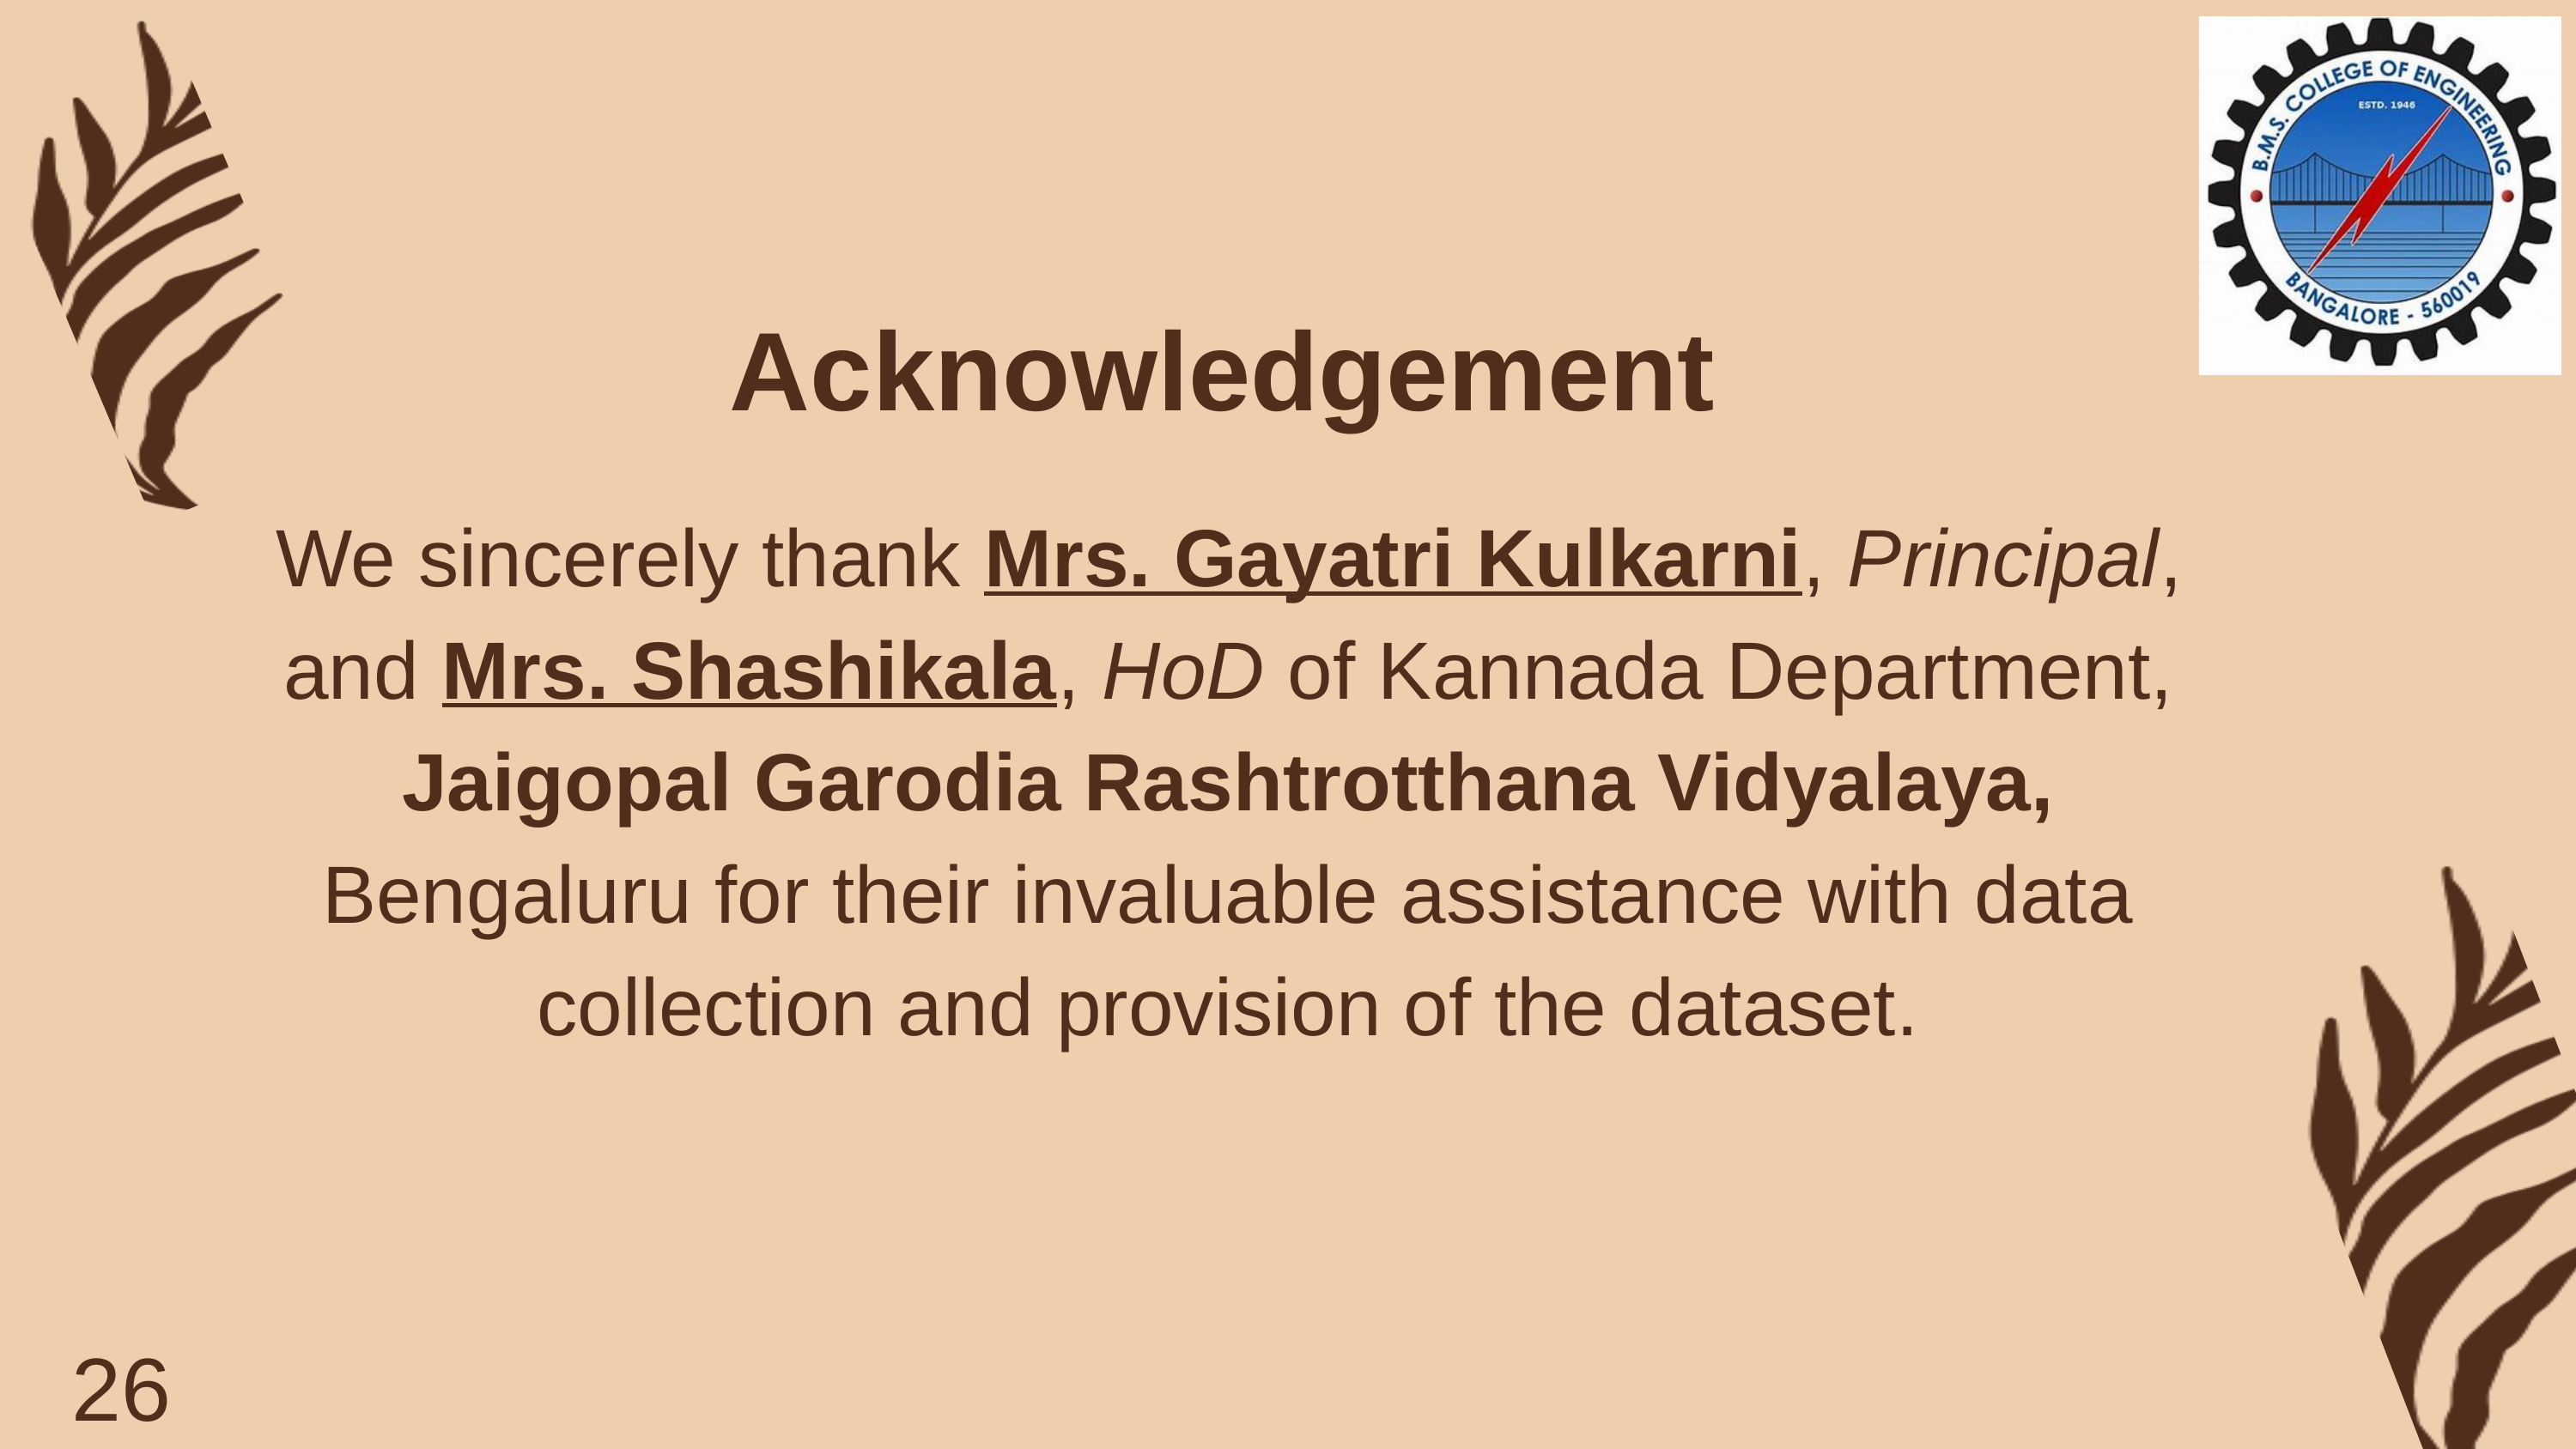

We sincerely thank Mrs. Gayatri Kulkarni, Principal, and Mrs. Shashikala, HoD of Kannada Department, Jaigopal Garodia Rashtrotthana Vidyalaya, Bengaluru for their invaluable assistance with data collection and provision of the dataset.
Acknowledgement

26